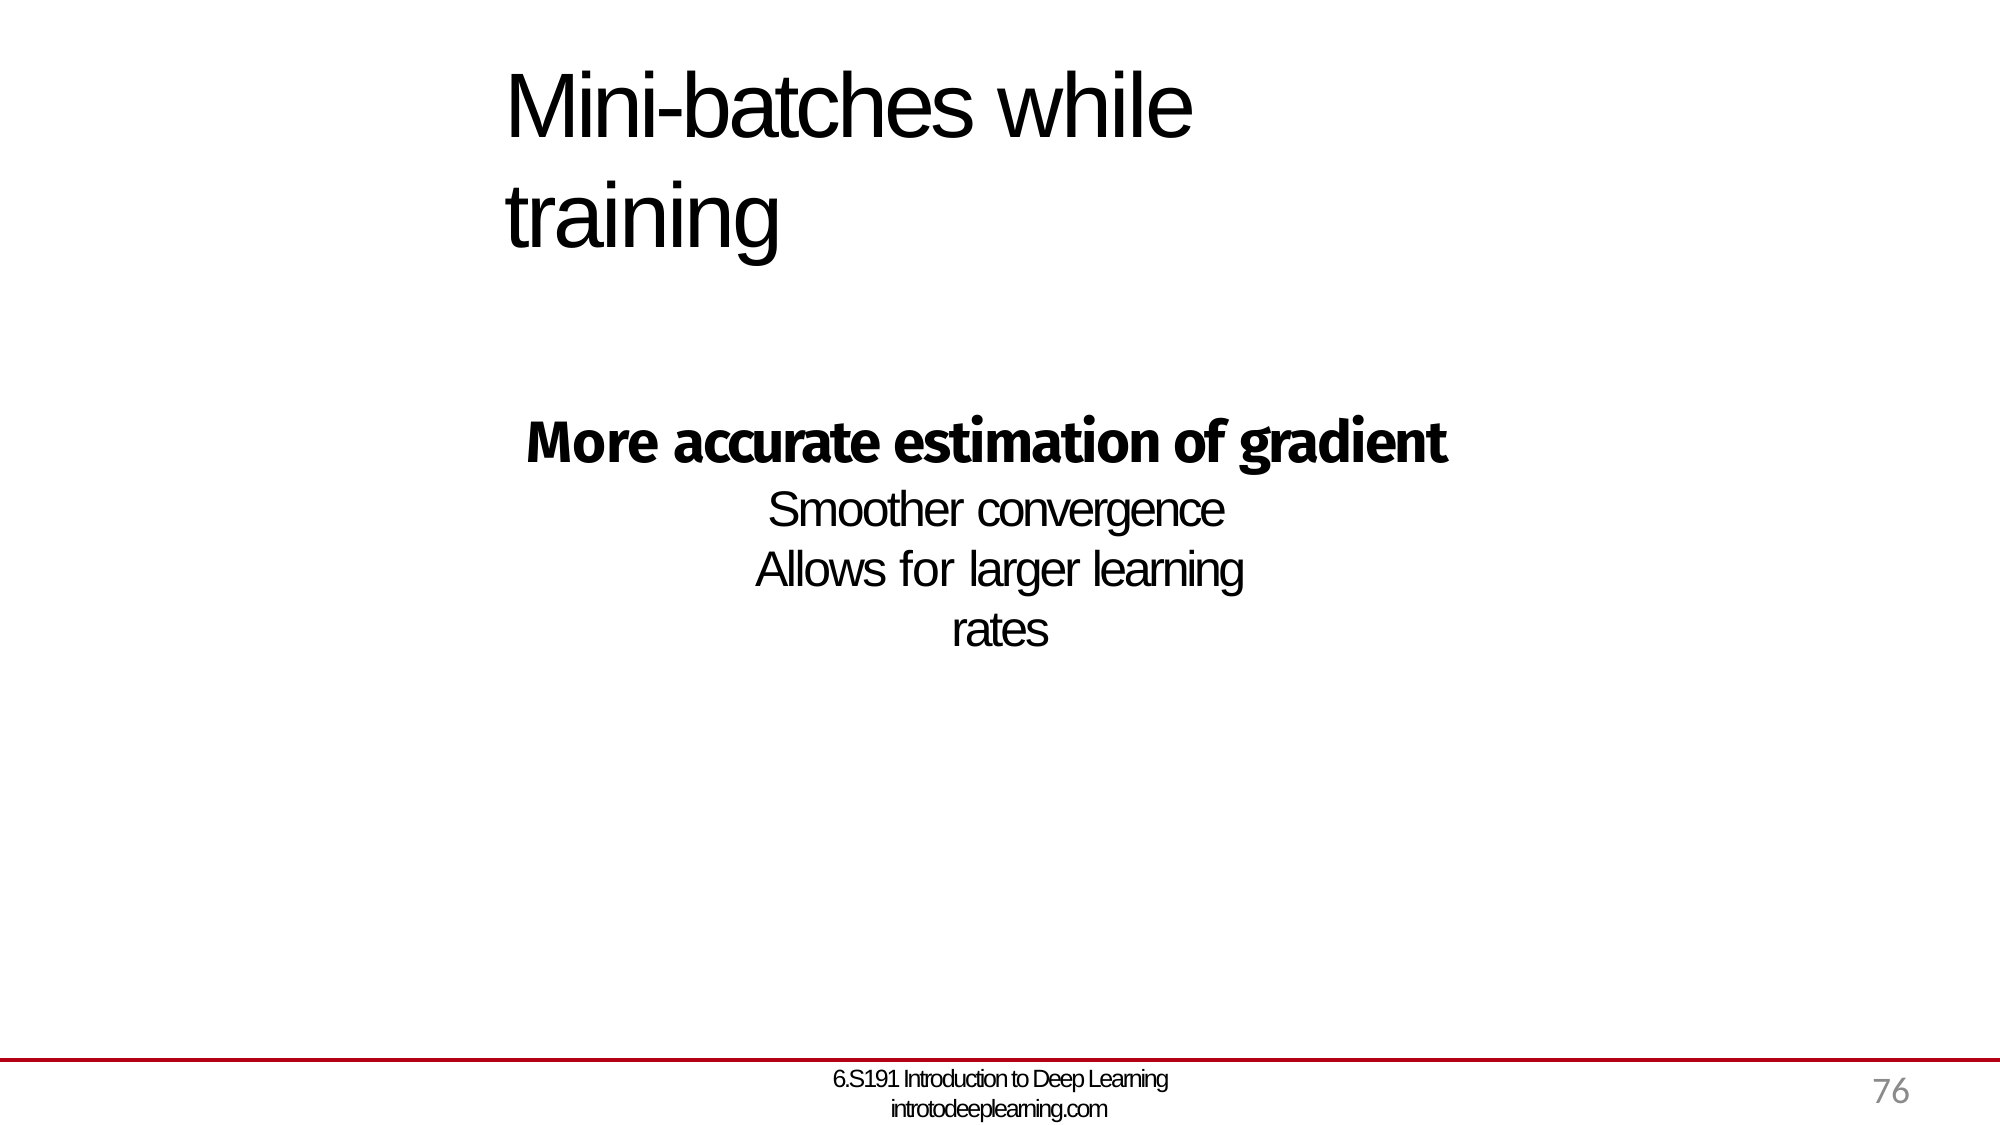

# Mini-batches while training
More accurate estimation of gradient
Smoother convergence  Allows for larger learning rates
6.S191 Introduction to Deep Learning introtodeeplearning.com
76